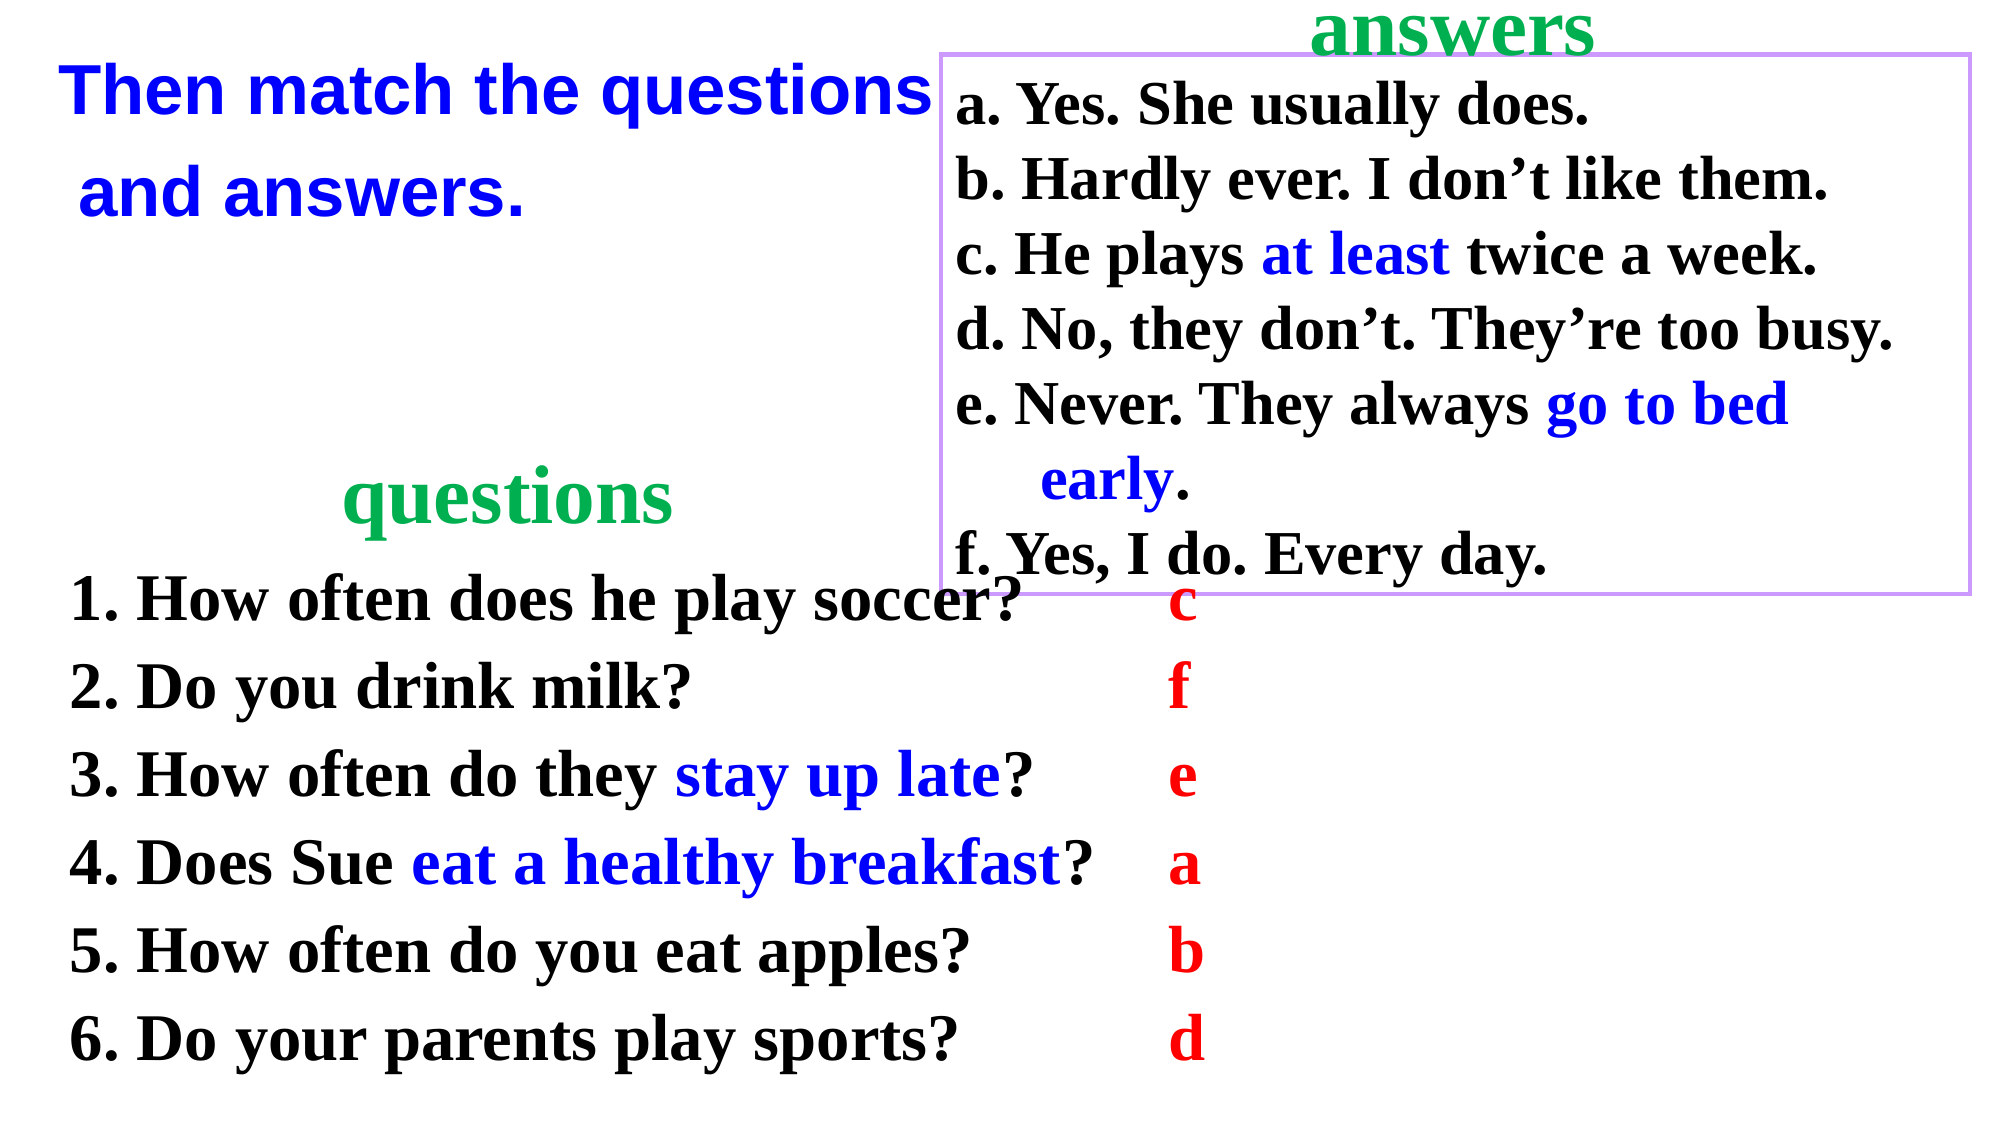

answers
Then match the questions
 and answers.
a. Yes. She usually does.
b. Hardly ever. I don’t like them.
c. He plays at least twice a week.
d. No, they don’t. They’re too busy.
e. Never. They always go to bed early.
f. Yes, I do. Every day.
questions
1. How often does he play soccer?
2. Do you drink milk?
3. How often do they stay up late?
4. Does Sue eat a healthy breakfast?
5. How often do you eat apples?
6. Do your parents play sports?
c
f
e
a
b
d